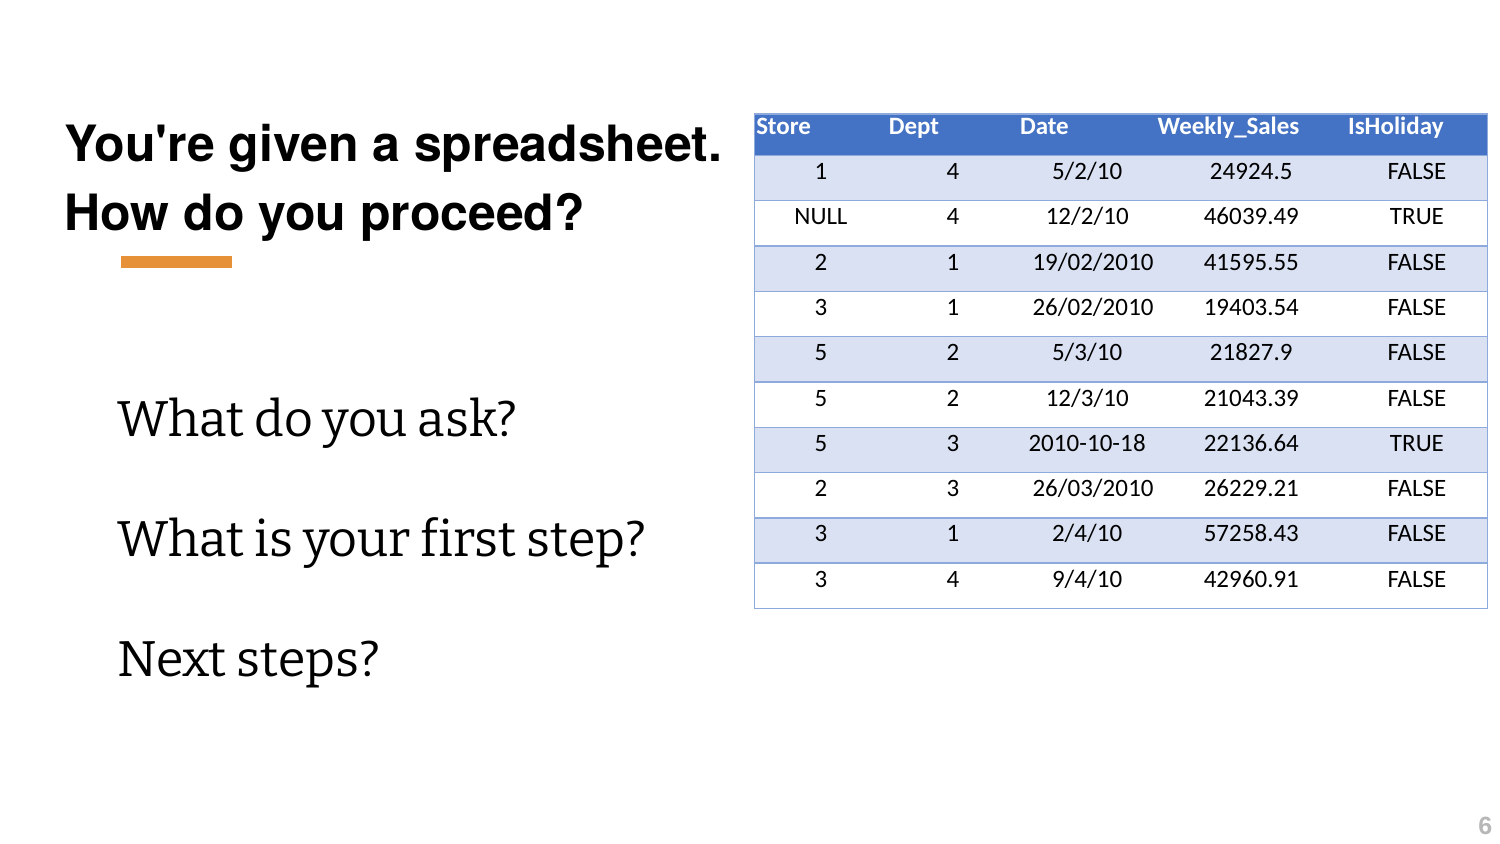

# You're given a spreadsheet.
How do you proceed?
| Store | Dept | Date | Weekly\_Sales | IsHoliday |
| --- | --- | --- | --- | --- |
| 1 | 4 | 5/2/10 | 24924.5 | FALSE |
| NULL | 4 | 12/2/10 | 46039.49 | TRUE |
| 2 | 1 | 19/02/2010 | 41595.55 | FALSE |
| 3 | 1 | 26/02/2010 | 19403.54 | FALSE |
| 5 | 2 | 5/3/10 | 21827.9 | FALSE |
| 5 | 2 | 12/3/10 | 21043.39 | FALSE |
| 5 | 3 | 2010-10-18 | 22136.64 | TRUE |
| 2 | 3 | 26/03/2010 | 26229.21 | FALSE |
| 3 | 1 | 2/4/10 | 57258.43 | FALSE |
| 3 | 4 | 9/4/10 | 42960.91 | FALSE |
What do you ask?

What is your first step?

Next steps?

6